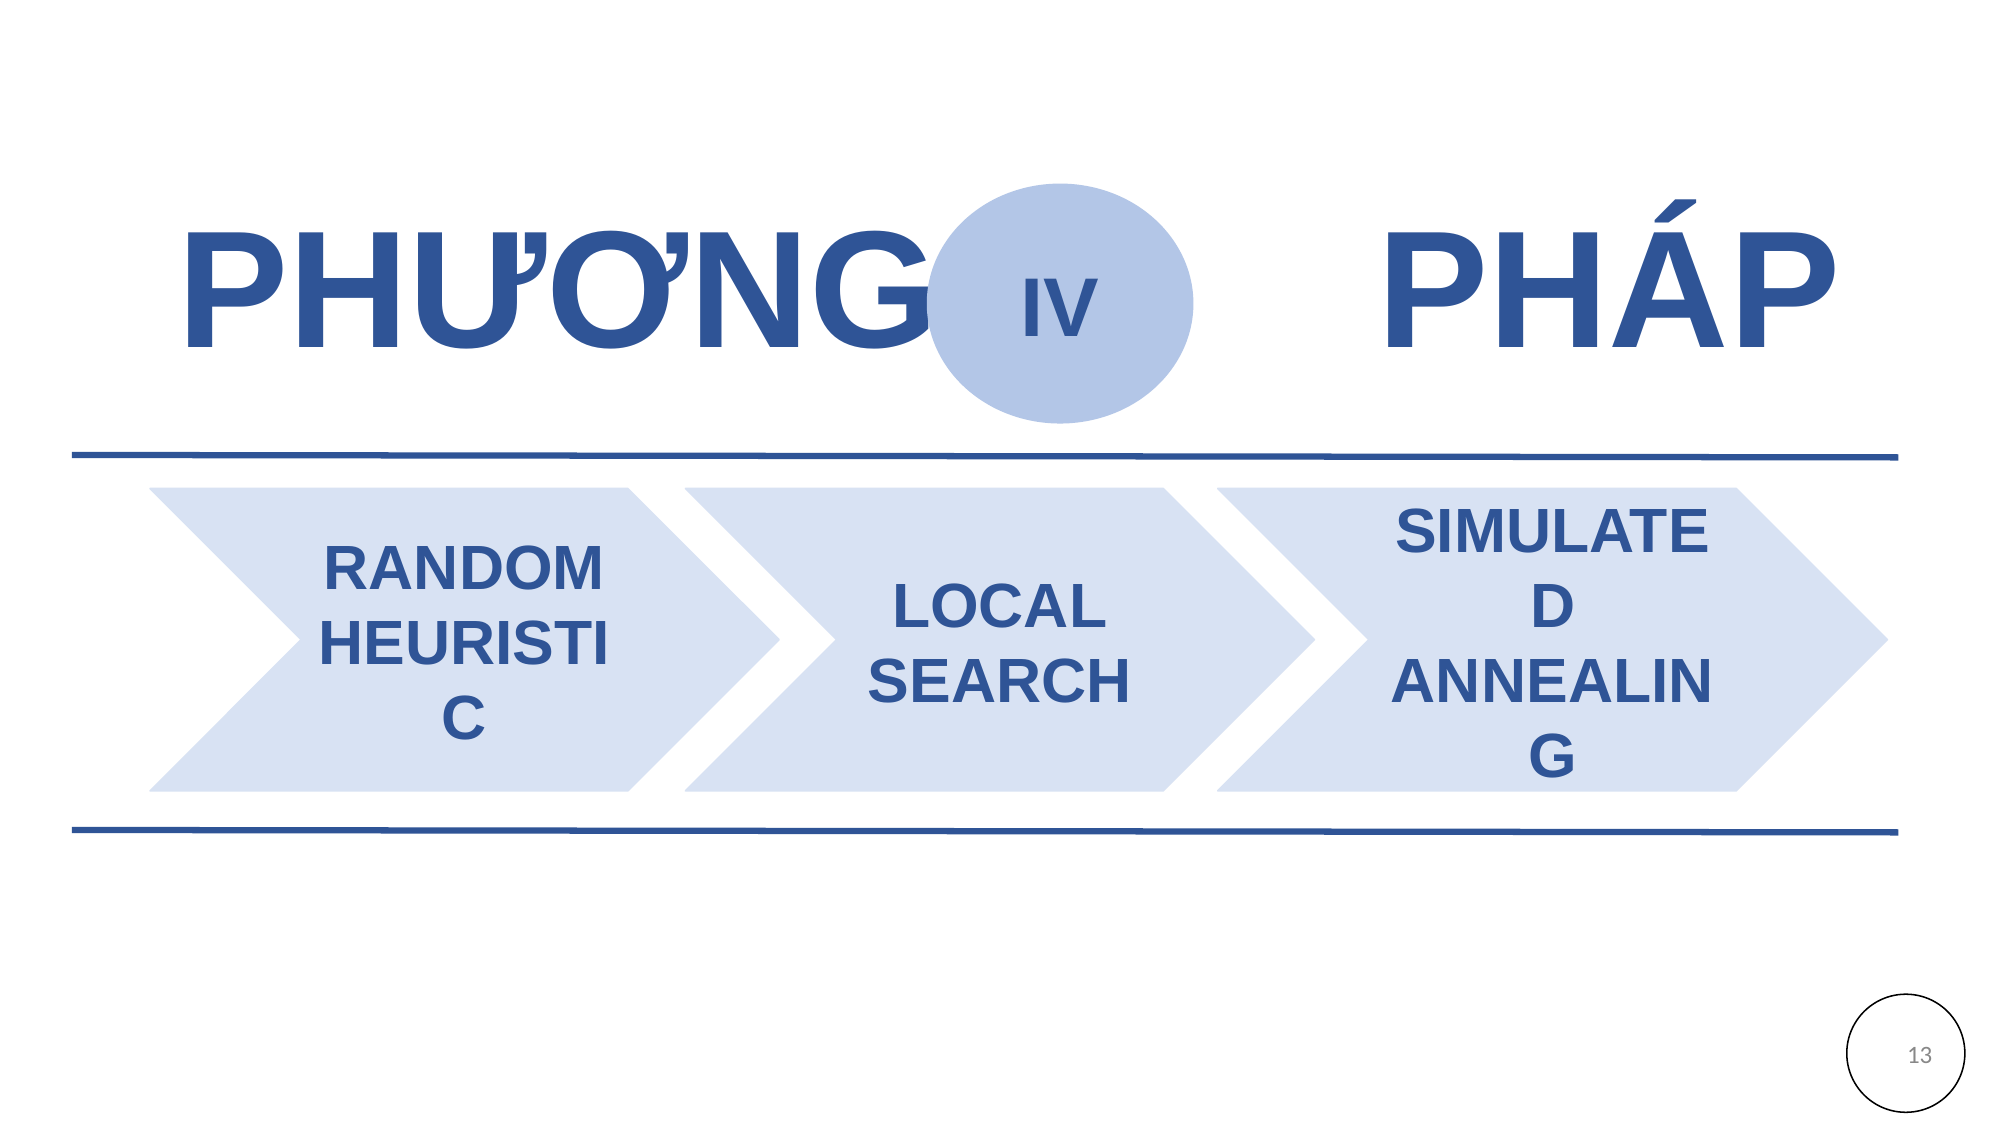

PHƯƠNG        	PHÁP
IV
RANDOM
HEURISTIC
LOCAL
SEARCH
SIMULATED
ANNEALING
13